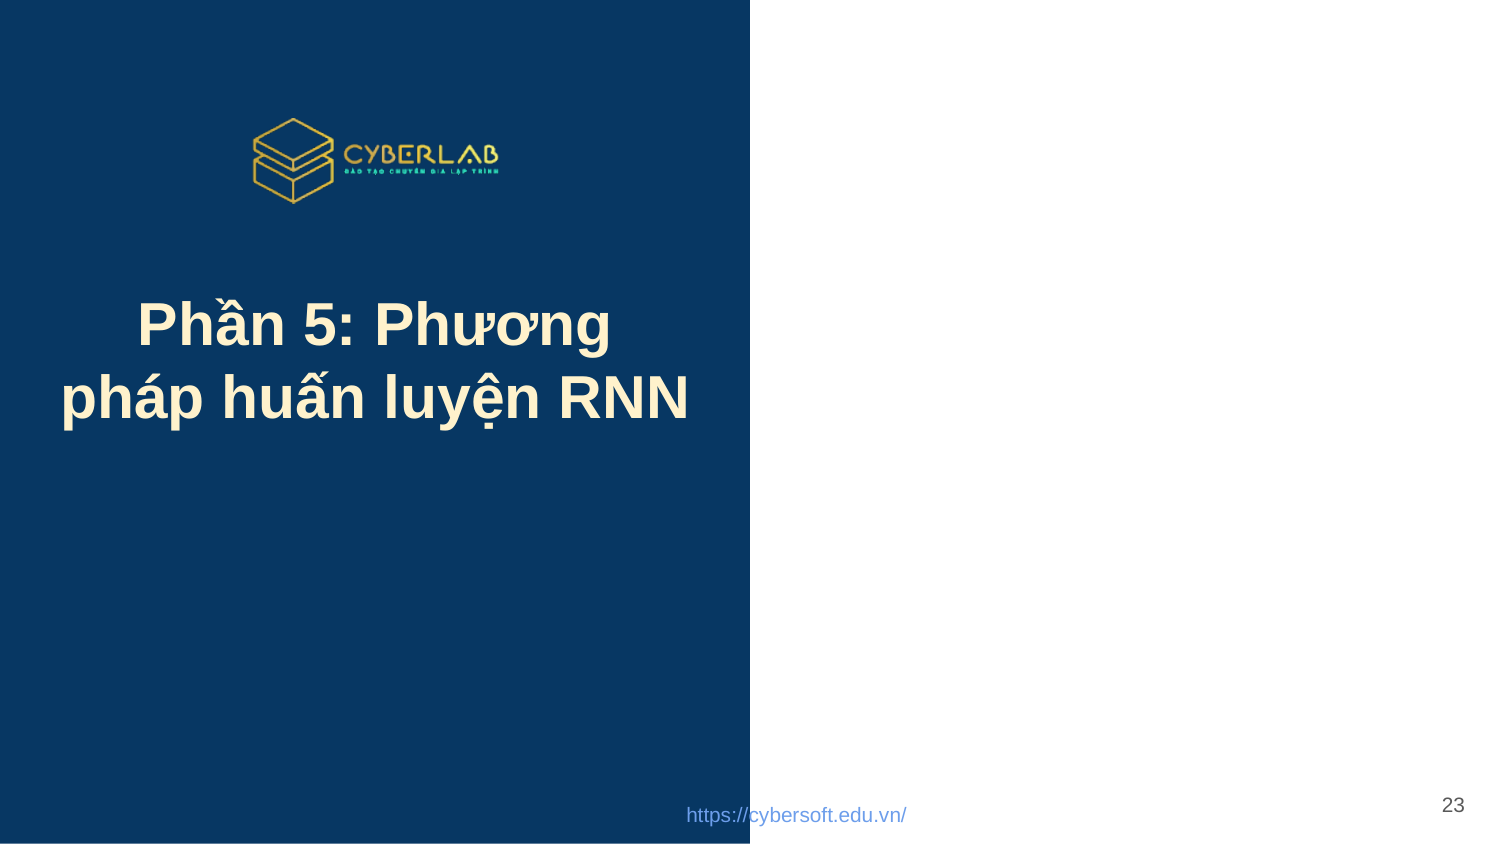

# Phần 5: Phương pháp huấn luyện RNN

23